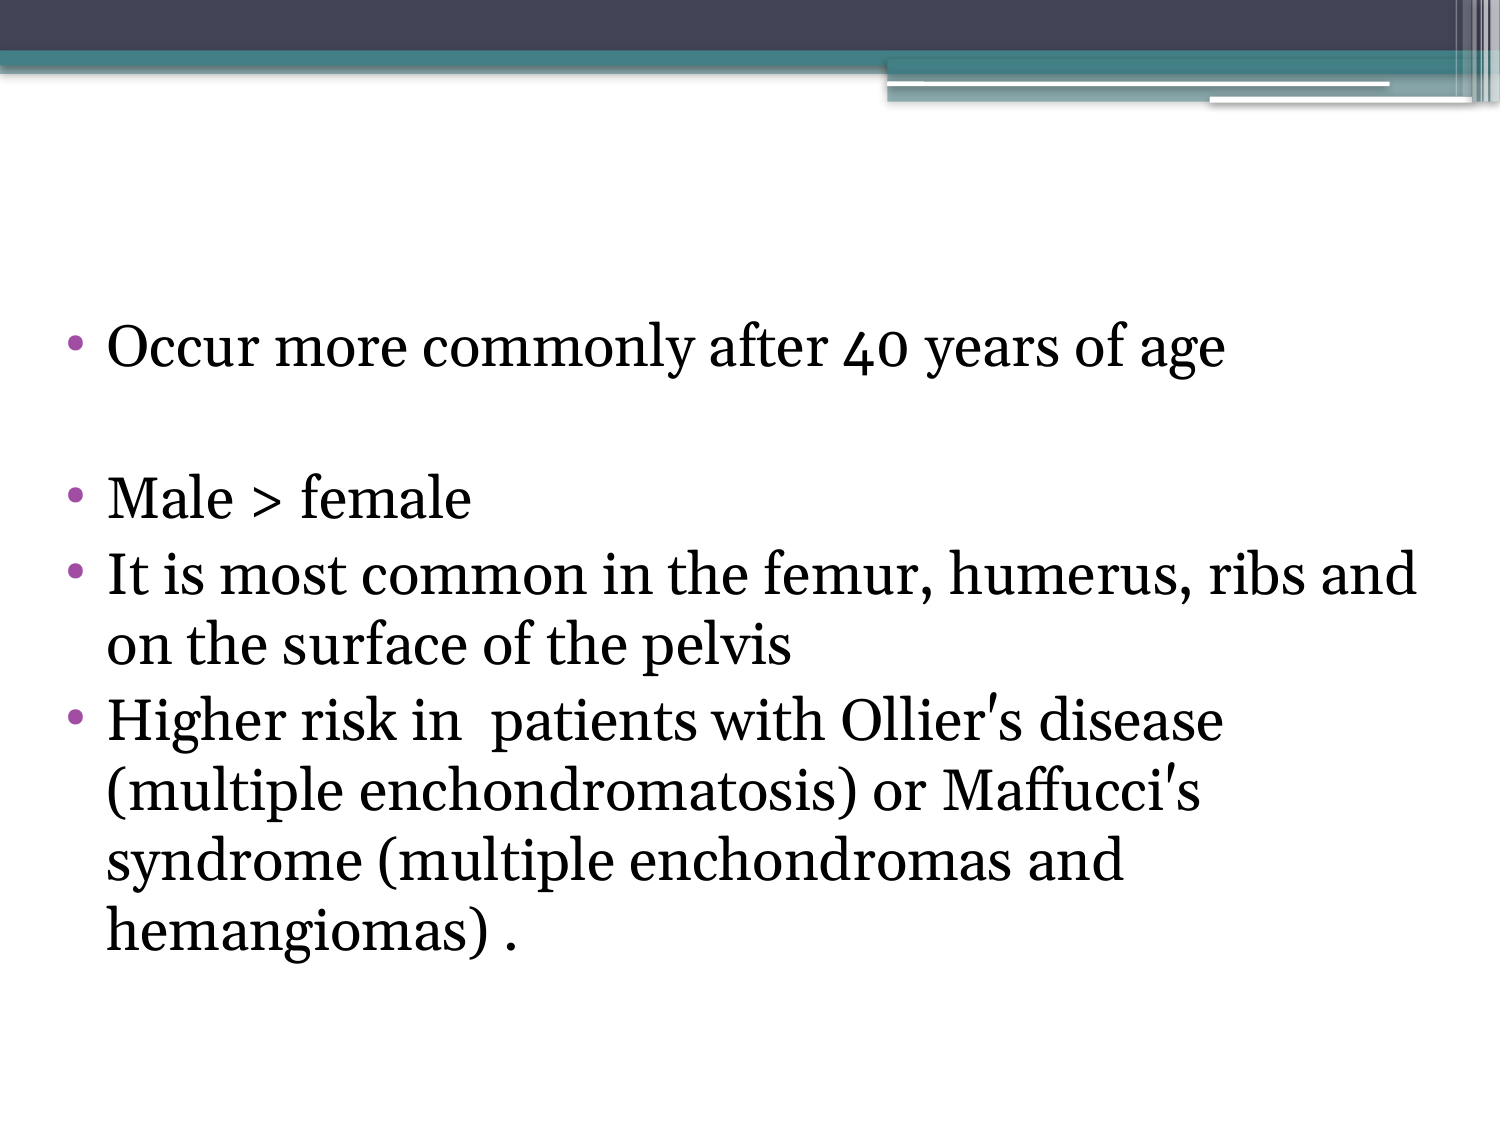

Occur more commonly after 40 years of age

Male > female
It is most common in the femur, humerus, ribs and on the surface of the pelvis
Higher risk in  patients with Ollier's disease (multiple enchondromatosis) or Maffucci's syndrome (multiple enchondromas and hemangiomas) .